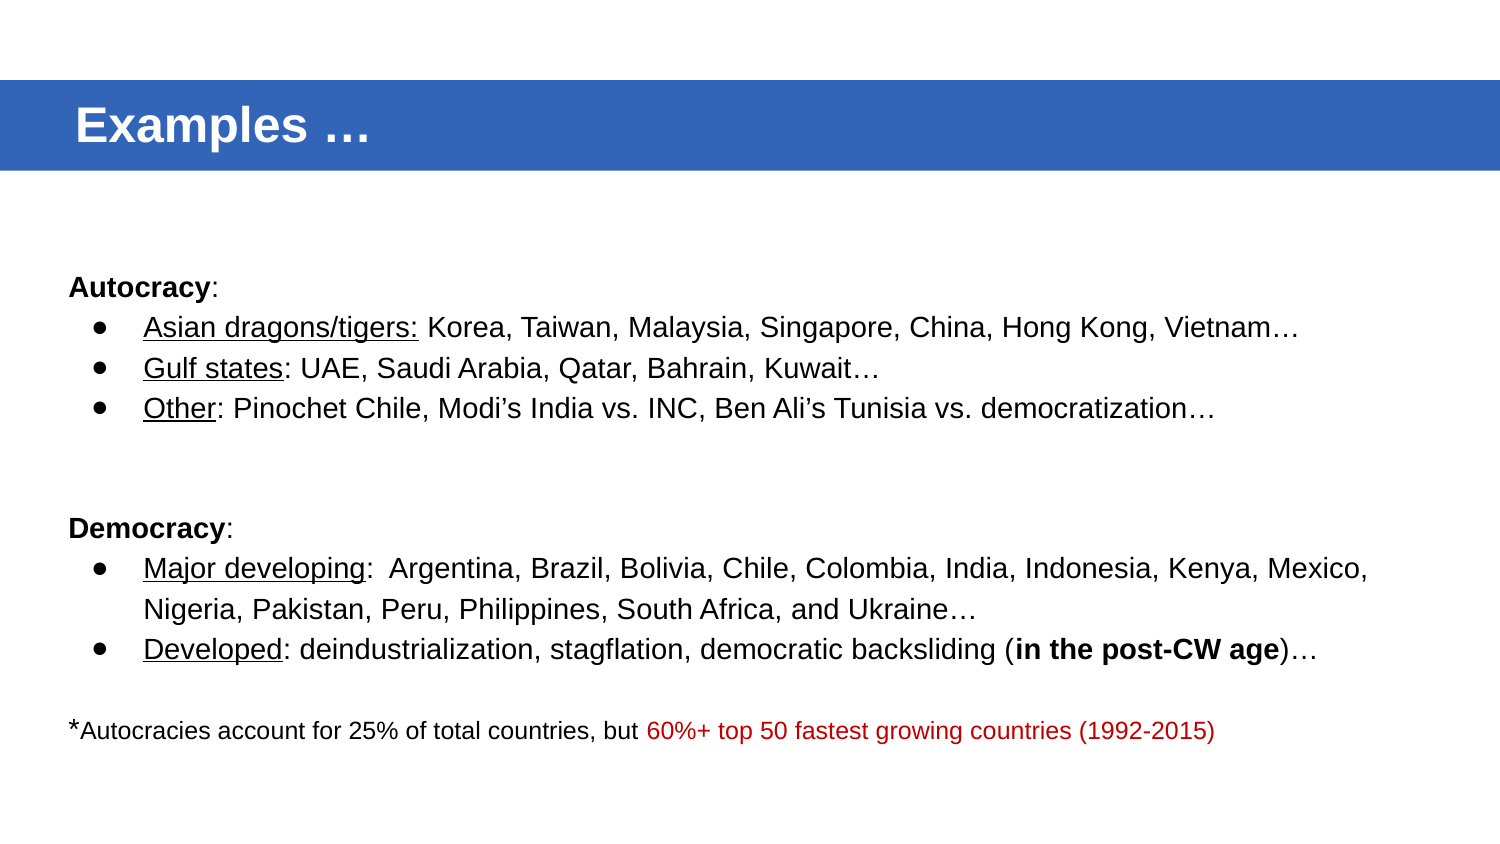

Examples …
Autocracy:
Asian dragons/tigers: Korea, Taiwan, Malaysia, Singapore, China, Hong Kong, Vietnam…
Gulf states: UAE, Saudi Arabia, Qatar, Bahrain, Kuwait…
Other: Pinochet Chile, Modi’s India vs. INC, Ben Ali’s Tunisia vs. democratization…

Democracy:
Major developing:  Argentina, Brazil, Bolivia, Chile, Colombia, India, Indonesia, Kenya, Mexico, Nigeria, Pakistan, Peru, Philippines, South Africa, and Ukraine…
Developed: deindustrialization, stagflation, democratic backsliding (in the post-CW age)…

*Autocracies account for 25% of total countries, but 60%+ top 50 fastest growing countries (1992-2015)